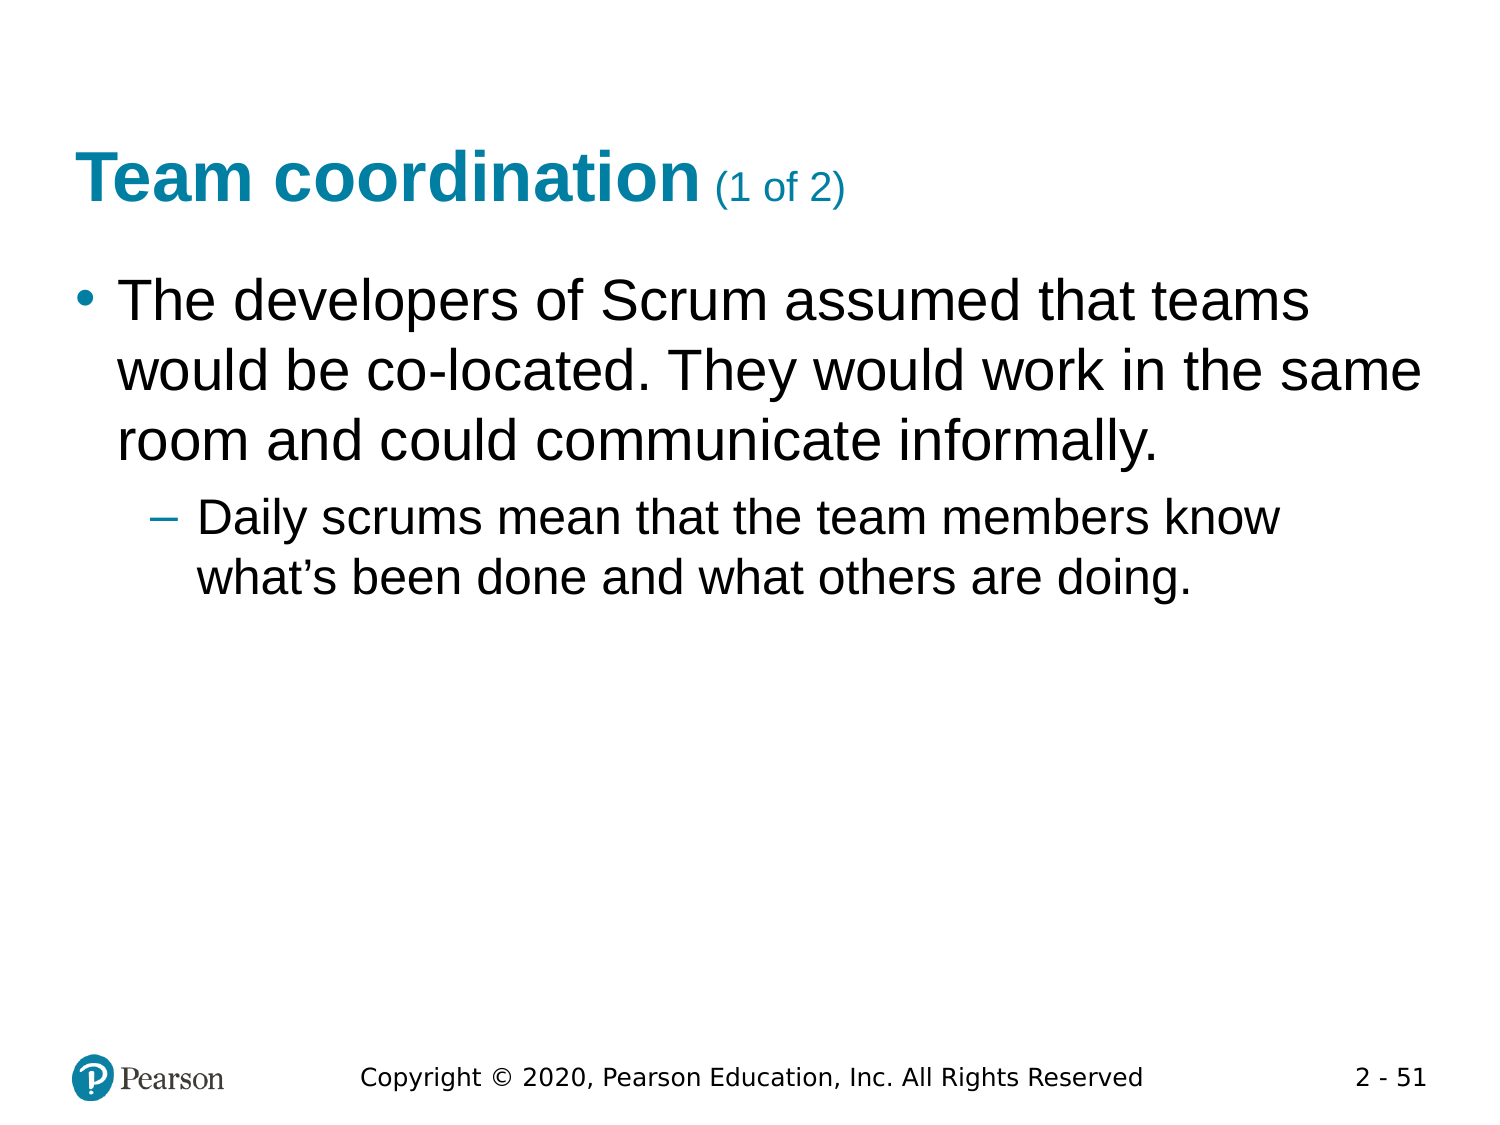

# Team coordination (1 of 2)
The developers of Scrum assumed that teams would be co-located. They would work in the same room and could communicate informally.
Daily scrums mean that the team members know what’s been done and what others are doing.